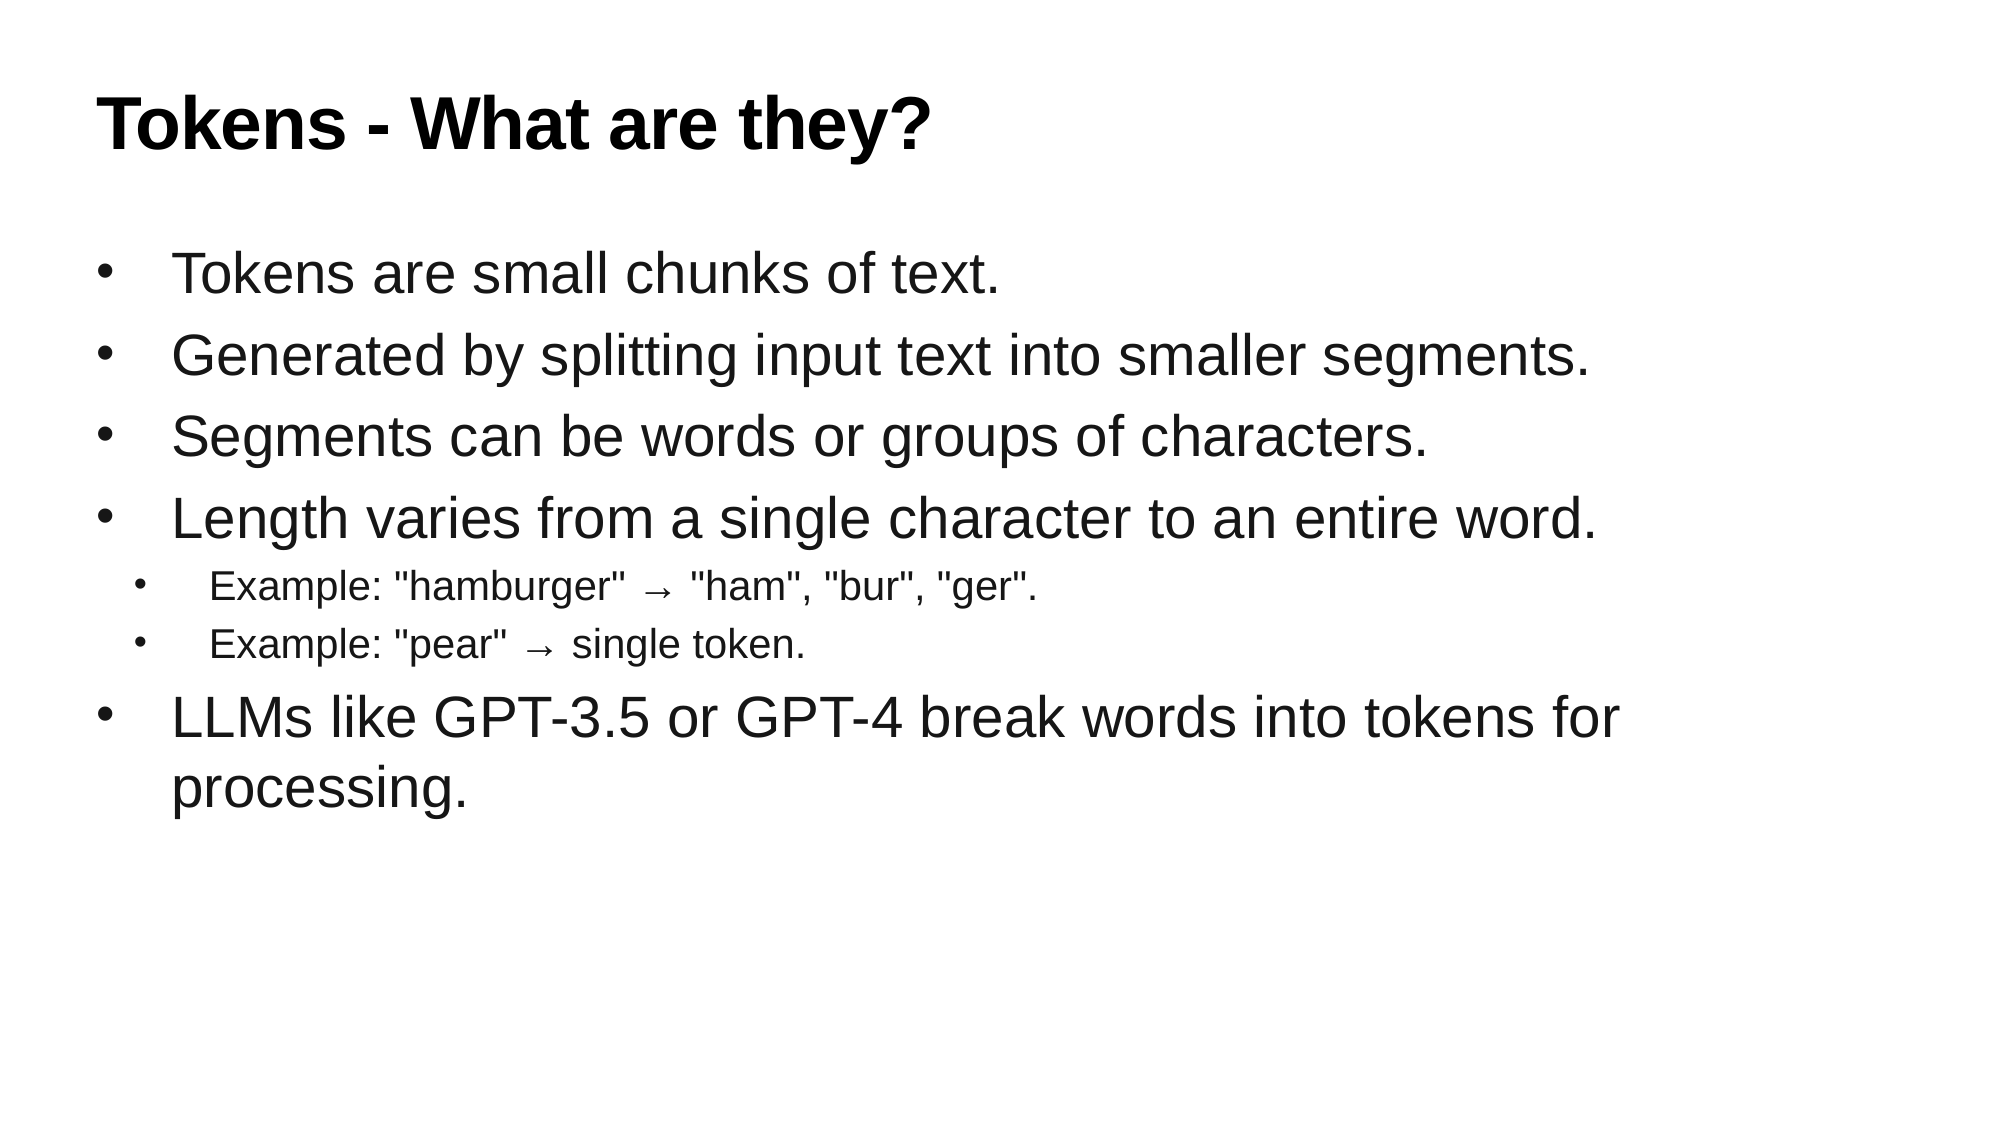

# Tokens - What are they?
Tokens are small chunks of text.
Generated by splitting input text into smaller segments.
Segments can be words or groups of characters.
Length varies from a single character to an entire word.
Example: "hamburger" → "ham", "bur", "ger".
Example: "pear" → single token.
LLMs like GPT-3.5 or GPT-4 break words into tokens for processing.